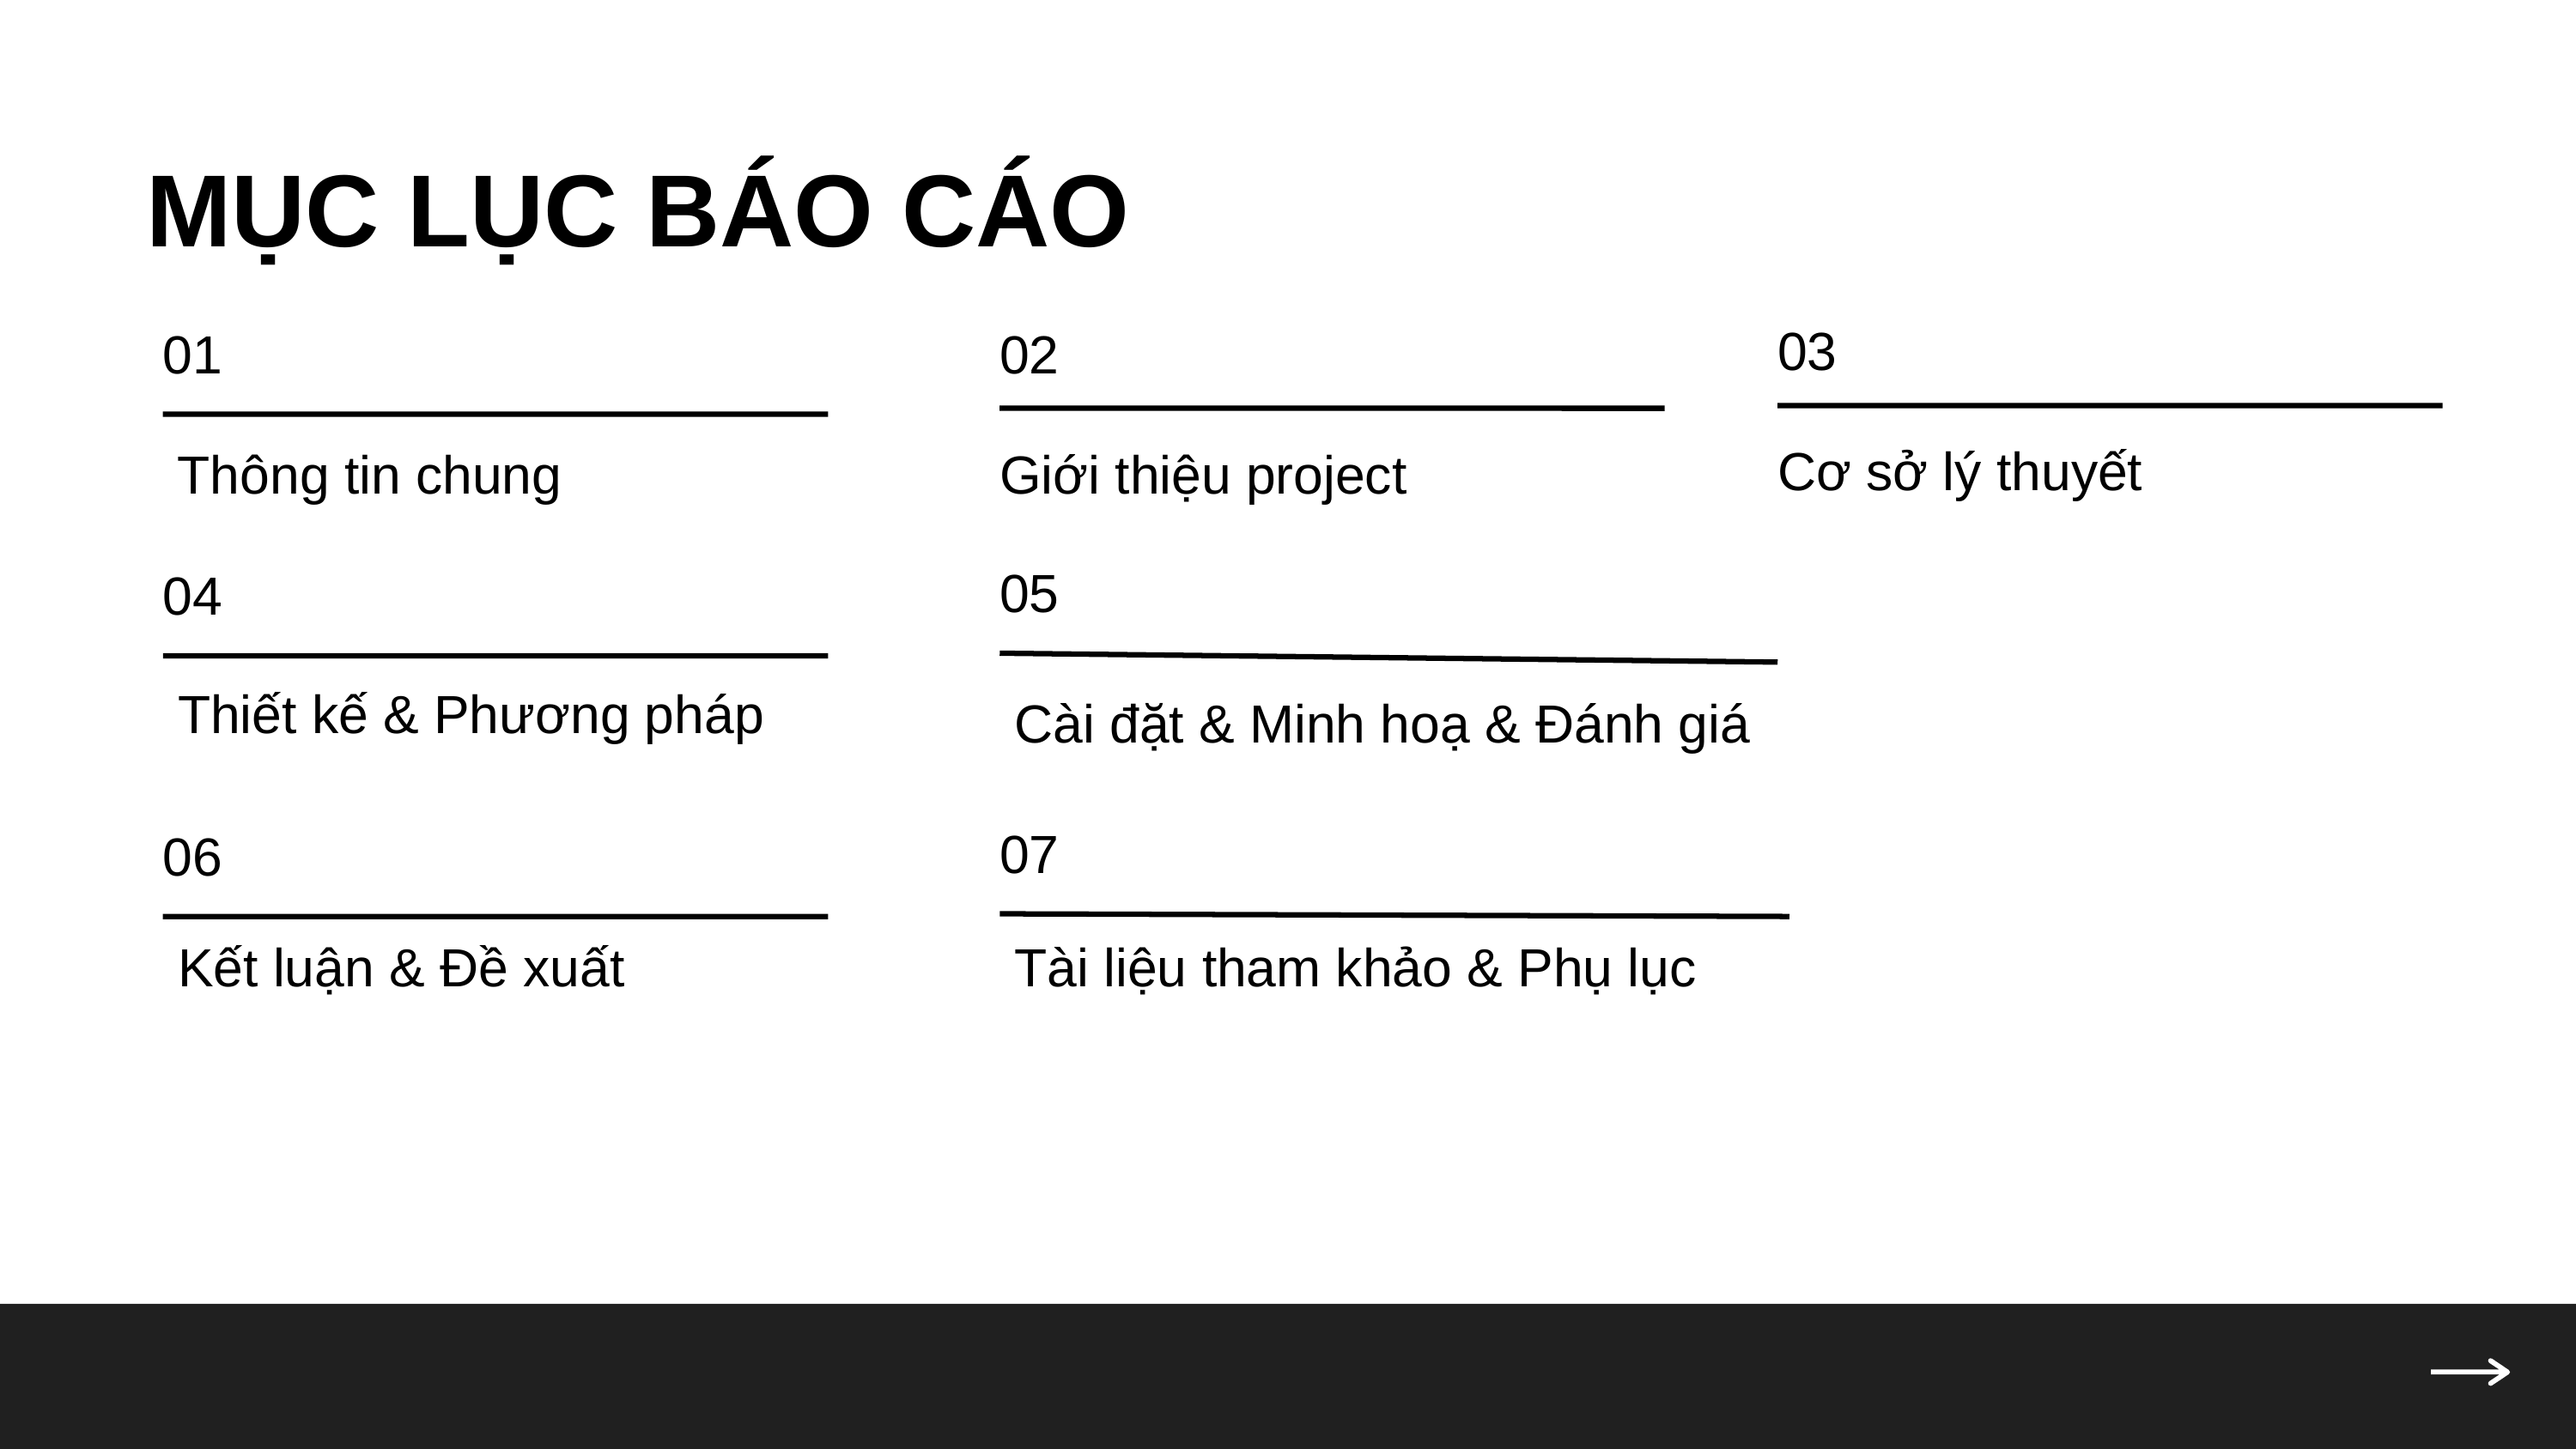

MỤC LỤC BÁO CÁO
03
01
02

Cơ sở lý thuyết
 Thông tin chung
Giới thiệu project
05
04

 Thiết kế & Phương pháp
 Cài đặt & Minh hoạ & Đánh giá
07
06

 Kết luận & Đề xuất
 Tài liệu tham khảo & Phụ lục